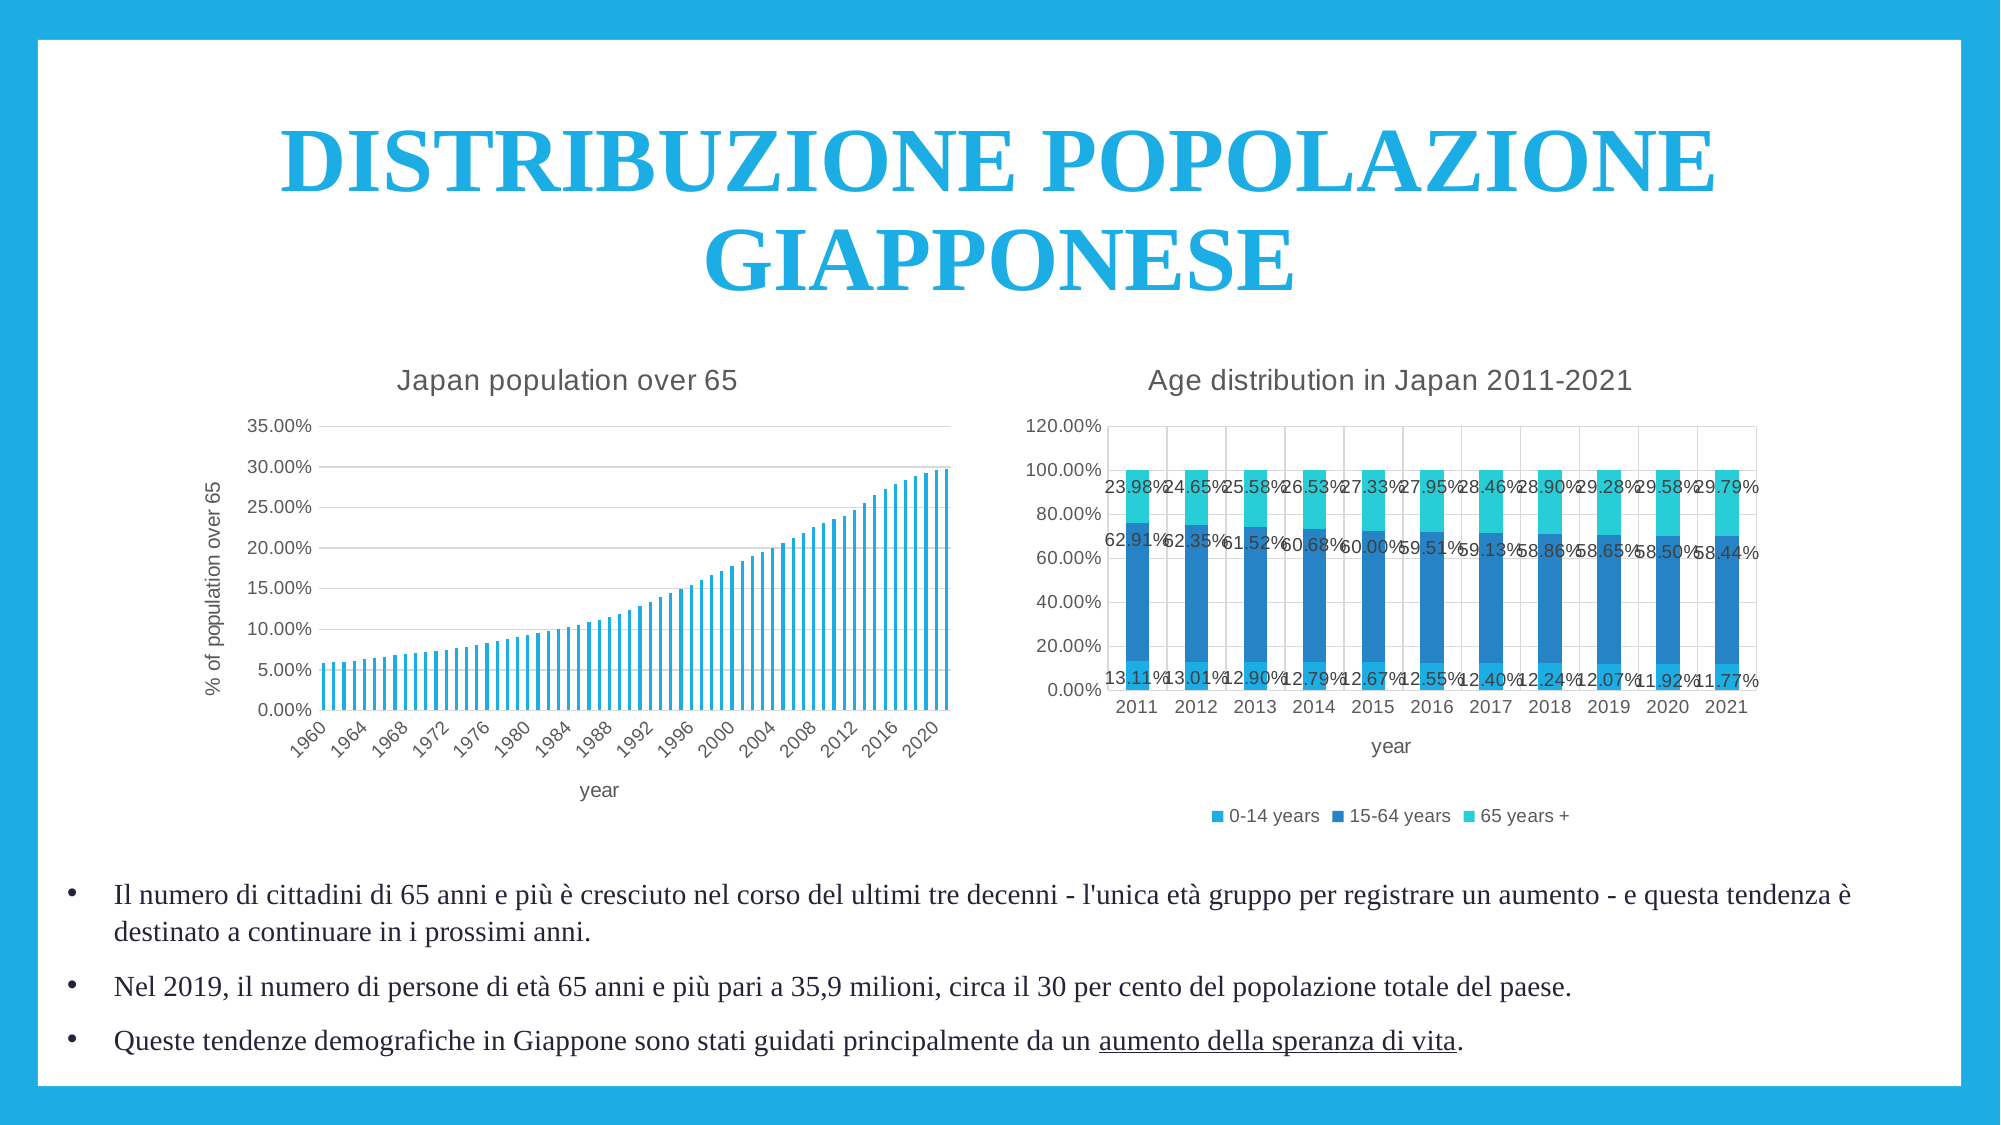

# DISTRIBUZIONE POPOLAZIONE GIAPPONESE

### Chart: Japan population over 65

| Category |  |
|---|---|
| 1960 | 0.057999999999999996 |
| 1961 | 0.0591 |
| 1962 | 0.0602 |
| 1963 | 0.061500000000000006 |
| 1964 | 0.0629 |
| 1965 | 0.0642 |
| 1966 | 0.0659 |
| 1967 | 0.0678 |
| 1968 | 0.0694 |
| 1969 | 0.0708 |
| 1970 | 0.07200000000000001 |
| 1971 | 0.0732 |
| 1972 | 0.0748 |
| 1973 | 0.0767 |
| 1974 | 0.0786 |
| 1975 | 0.08070000000000001 |
| 1976 | 0.0828 |
| 1977 | 0.08529999999999999 |
| 1978 | 0.08779999999999999 |
| 1979 | 0.0904 |
| 1980 | 0.09300000000000001 |
| 1981 | 0.0955 |
| 1982 | 0.098 |
| 1983 | 0.10039999999999999 |
| 1984 | 0.1026 |
| 1985 | 0.1054 |
| 1986 | 0.10859999999999999 |
| 1987 | 0.1118 |
| 1988 | 0.11539999999999999 |
| 1989 | 0.11939999999999999 |
| 1990 | 0.124 |
| 1991 | 0.129 |
| 1992 | 0.1341 |
| 1993 | 0.1392 |
| 1994 | 0.1444 |
| 1995 | 0.1496 |
| 1996 | 0.1551 |
| 1997 | 0.16079999999999997 |
| 1998 | 0.1666 |
| 1999 | 0.1722 |
| 2000 | 0.17800000000000002 |
| 2001 | 0.18420000000000003 |
| 2002 | 0.1902 |
| 2003 | 0.1957 |
| 2004 | 0.2006 |
| 2005 | 0.20600000000000002 |
| 2006 | 0.2126 |
| 2007 | 0.2194 |
| 2008 | 0.22579999999999997 |
| 2009 | 0.23170000000000002 |
| 2010 | 0.23600000000000002 |
| 2011 | 0.2398 |
| 2012 | 0.2465 |
| 2013 | 0.25579999999999997 |
| 2014 | 0.26530000000000004 |
| 2015 | 0.2733 |
| 2016 | 0.27949999999999997 |
| 2017 | 0.2846 |
| 2018 | 0.289 |
| 2019 | 0.2928 |
| 2020 | 0.2958 |
| 2021 | 0.2979 |

### Chart: Age distribution in Japan 2011-2021

| Category | 0-14 years | 15-64 years | 65 years + |
|---|---|---|---|
| 2011 | 0.1311 | 0.6291 | 0.2398 |
| 2012 | 0.1301 | 0.6235 | 0.2465 |
| 2013 | 0.129 | 0.6152000000000001 | 0.25579999999999997 |
| 2014 | 0.12789999999999999 | 0.6068 | 0.26530000000000004 |
| 2015 | 0.1267 | 0.6 | 0.2733 |
| 2016 | 0.1255 | 0.5951 | 0.27949999999999997 |
| 2017 | 0.124 | 0.5913 | 0.2846 |
| 2018 | 0.12240000000000001 | 0.5886 | 0.289 |
| 2019 | 0.1207 | 0.5865 | 0.2928 |
| 2020 | 0.1192 | 0.585 | 0.2958 |
| 2021 | 0.1177 | 0.5844 | 0.2979 |
Il numero di cittadini di 65 anni e più è cresciuto nel corso del ultimi tre decenni - l'unica età gruppo per registrare un aumento - e questa tendenza è destinato a continuare in i prossimi anni.
Nel 2019, il numero di persone di età 65 anni e più pari a 35,9 milioni, circa il 30 per cento del popolazione totale del paese.
Queste tendenze demografiche in Giappone sono stati guidati principalmente da un aumento della speranza di vita.